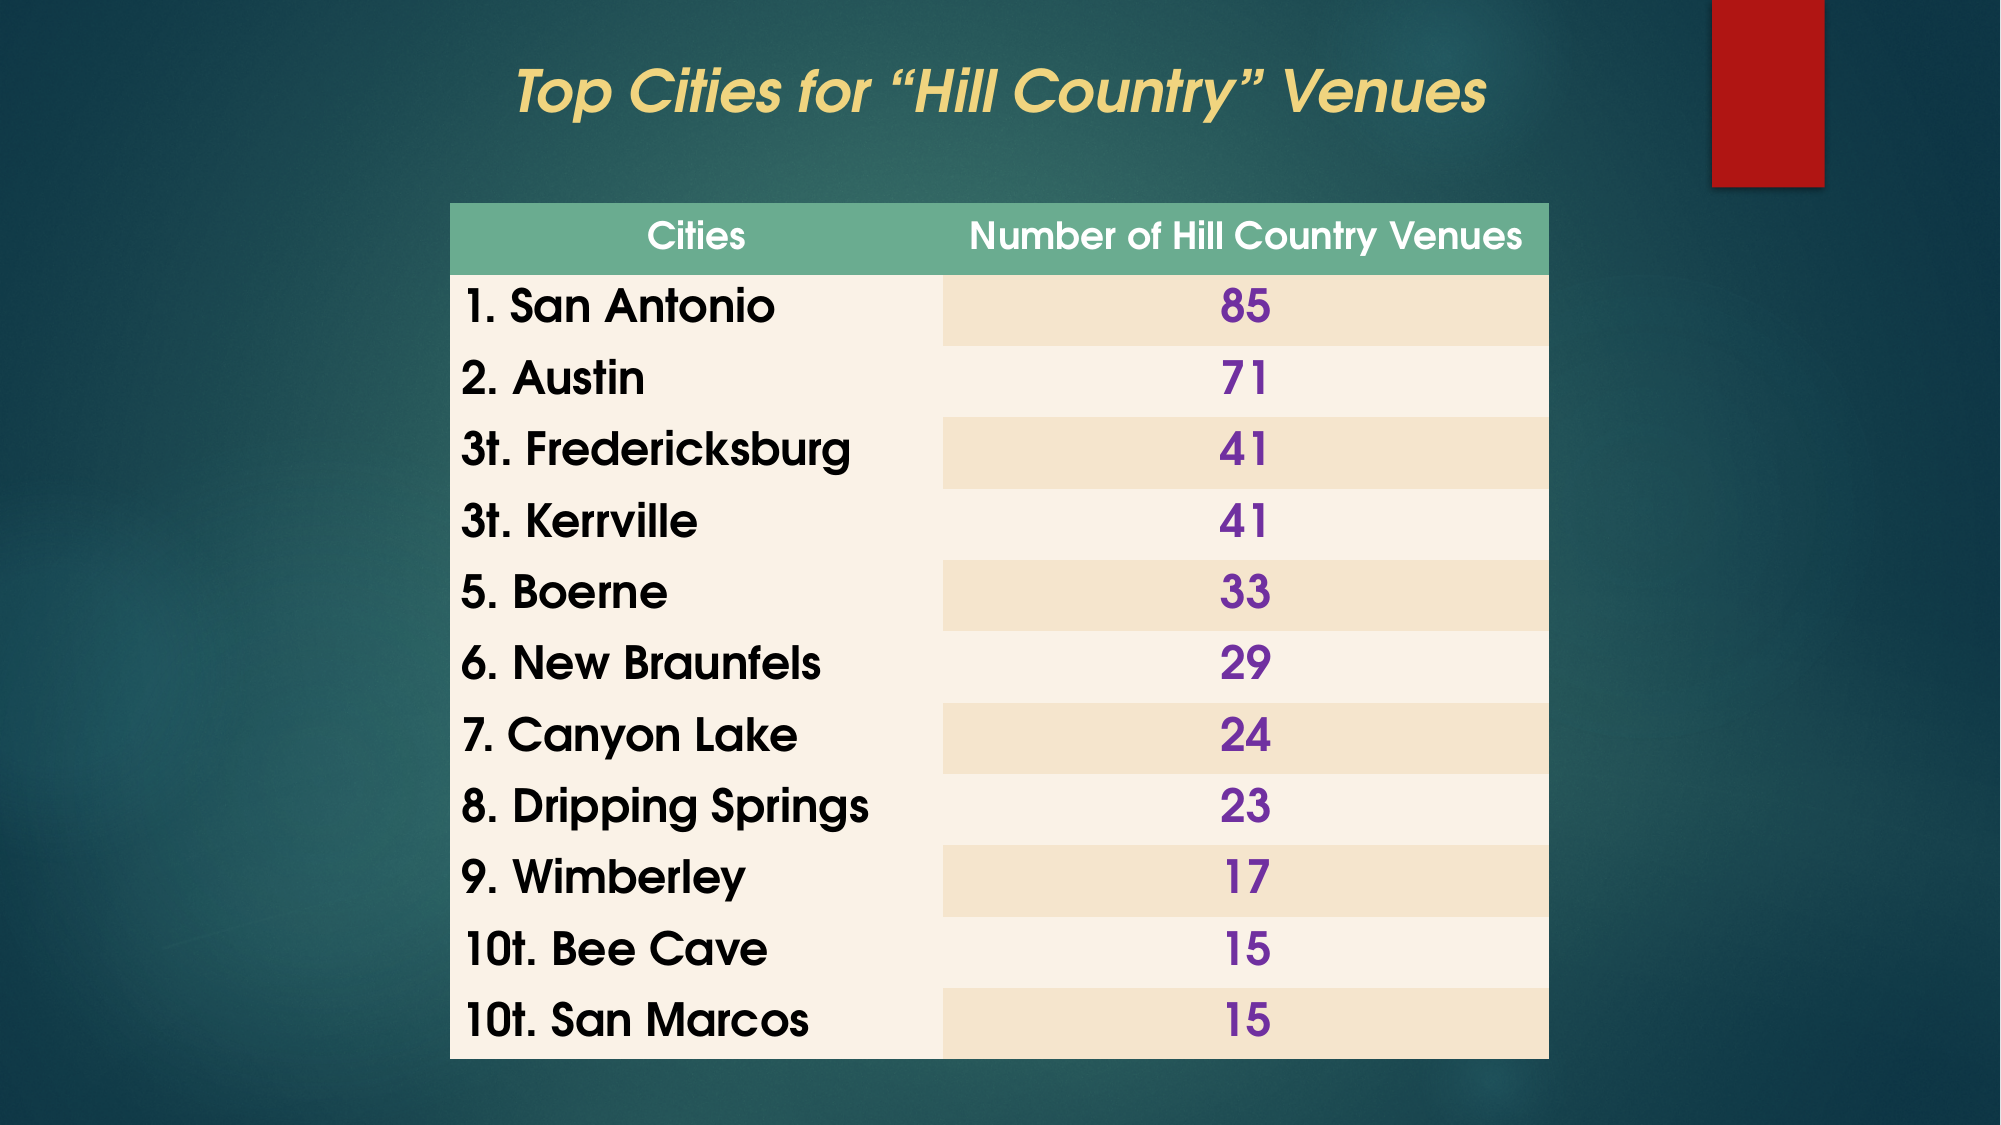

# Top Cities for “Hill Country” Venues
| Cities | Number of Hill Country Venues |
| --- | --- |
| 1. San Antonio | 85 |
| 2. Austin | 71 |
| 3t. Fredericksburg | 41 |
| 3t. Kerrville | 41 |
| 5. Boerne | 33 |
| 6. New Braunfels | 29 |
| 7. Canyon Lake | 24 |
| 8. Dripping Springs | 23 |
| 9. Wimberley | 17 |
| 10t. Bee Cave | 15 |
| 10t. San Marcos | 15 |